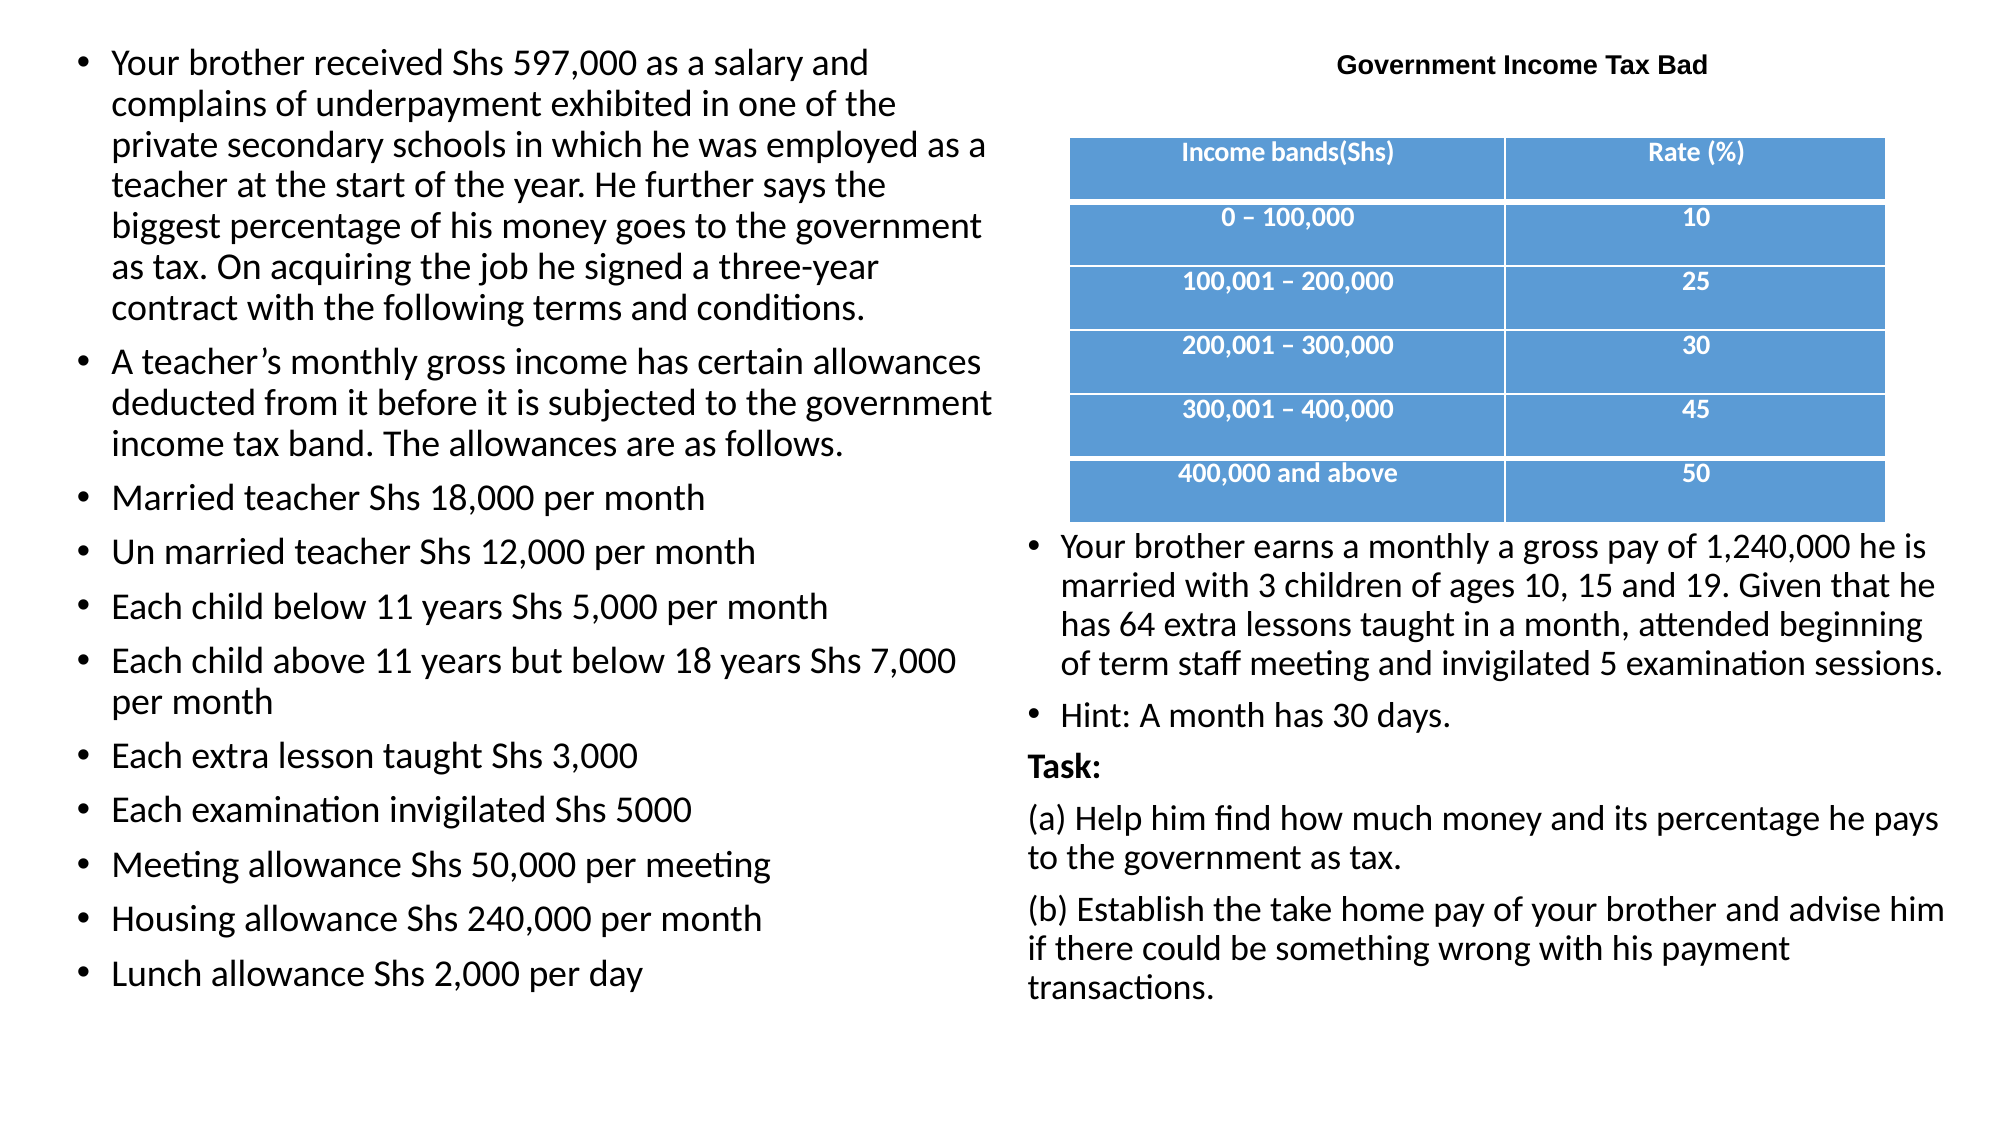

Your brother received Shs 597,000 as a salary and complains of underpayment exhibited in one of the private secondary schools in which he was employed as a teacher at the start of the year. He further says the biggest percentage of his money goes to the government as tax. On acquiring the job he signed a three-year contract with the following terms and conditions.
A teacher’s monthly gross income has certain allowances deducted from it before it is subjected to the government income tax band. The allowances are as follows.
Married teacher Shs 18,000 per month
Un married teacher Shs 12,000 per month
Each child below 11 years Shs 5,000 per month
Each child above 11 years but below 18 years Shs 7,000 per month
Each extra lesson taught Shs 3,000
Each examination invigilated Shs 5000
Meeting allowance Shs 50,000 per meeting
Housing allowance Shs 240,000 per month
Lunch allowance Shs 2,000 per day
Government Income Tax Bad

Your brother earns a monthly a gross pay of 1,240,000 he is married with 3 children of ages 10, 15 and 19. Given that he has 64 extra lessons taught in a month, attended beginning of term staff meeting and invigilated 5 examination sessions.
Hint: A month has 30 days.
Task:
(a) Help him find how much money and its percentage he pays to the government as tax.
(b) Establish the take home pay of your brother and advise him if there could be something wrong with his payment transactions.

| Income bands(Shs) | Rate (%) |
| --- | --- |
| 0 – 100,000 | 10 |
| 100,001 – 200,000 | 25 |
| 200,001 – 300,000 | 30 |
| 300,001 – 400,000 | 45 |
| 400,000 and above | 50 |